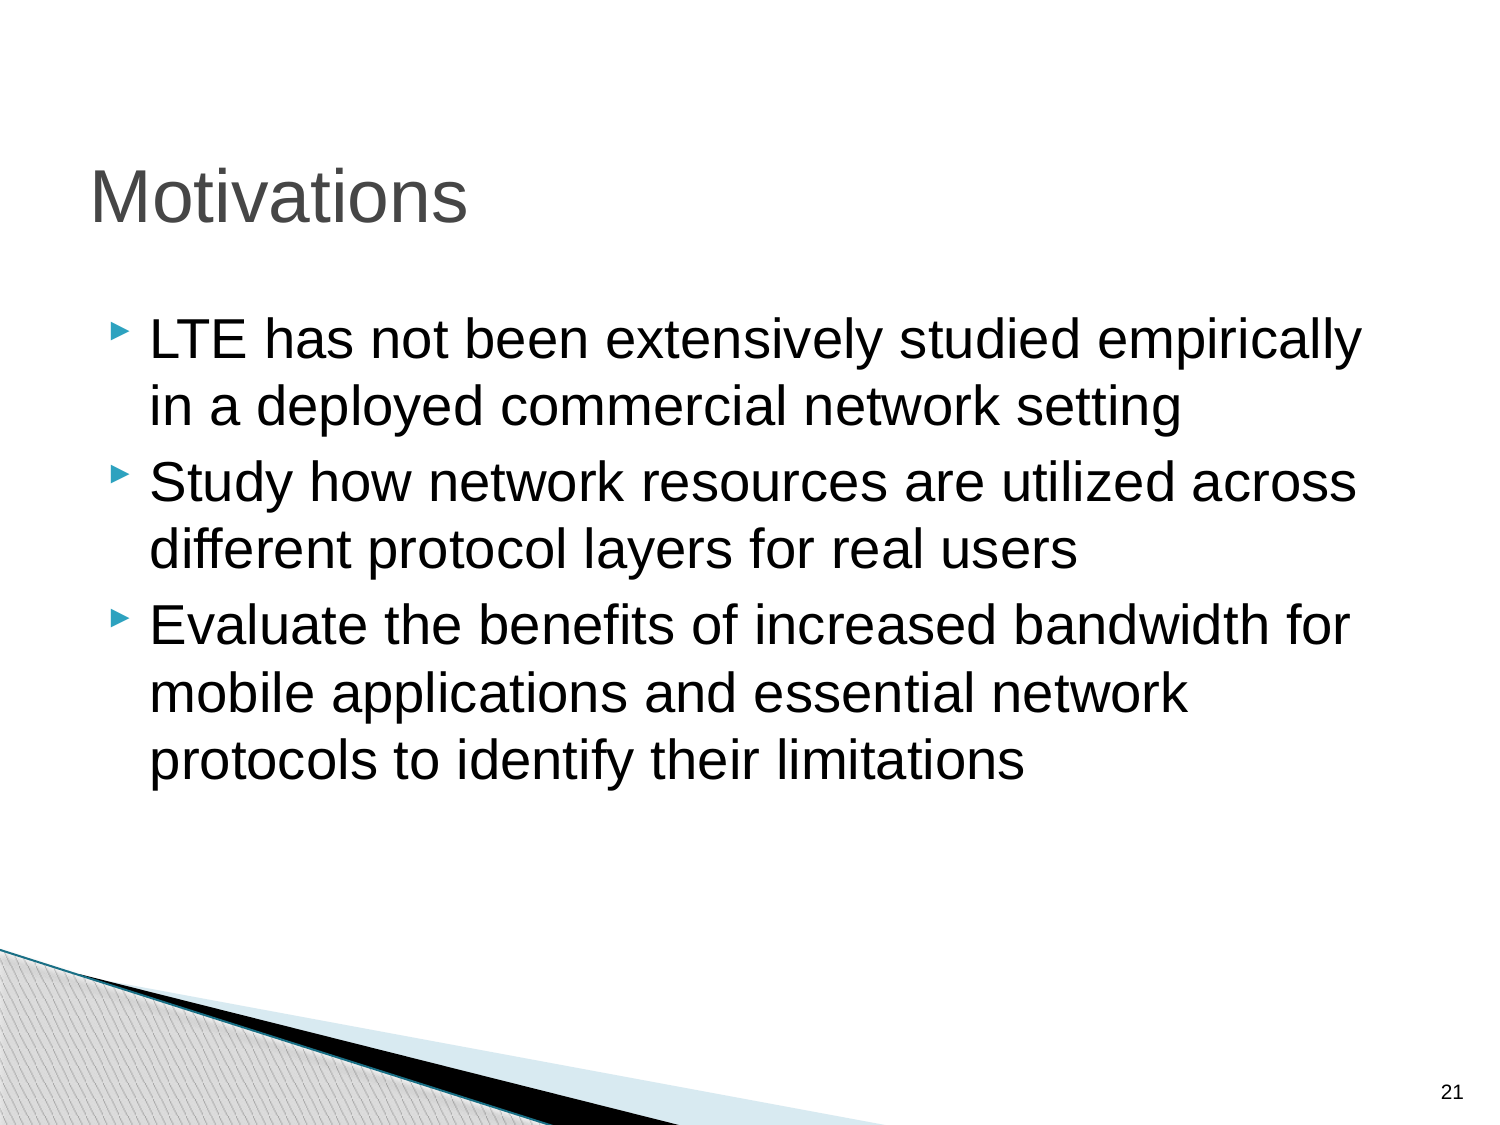

# Motivations
LTE has not been extensively studied empirically in a deployed commercial network setting
Study how network resources are utilized across different protocol layers for real users
Evaluate the benefits of increased bandwidth for mobile applications and essential network protocols to identify their limitations

21